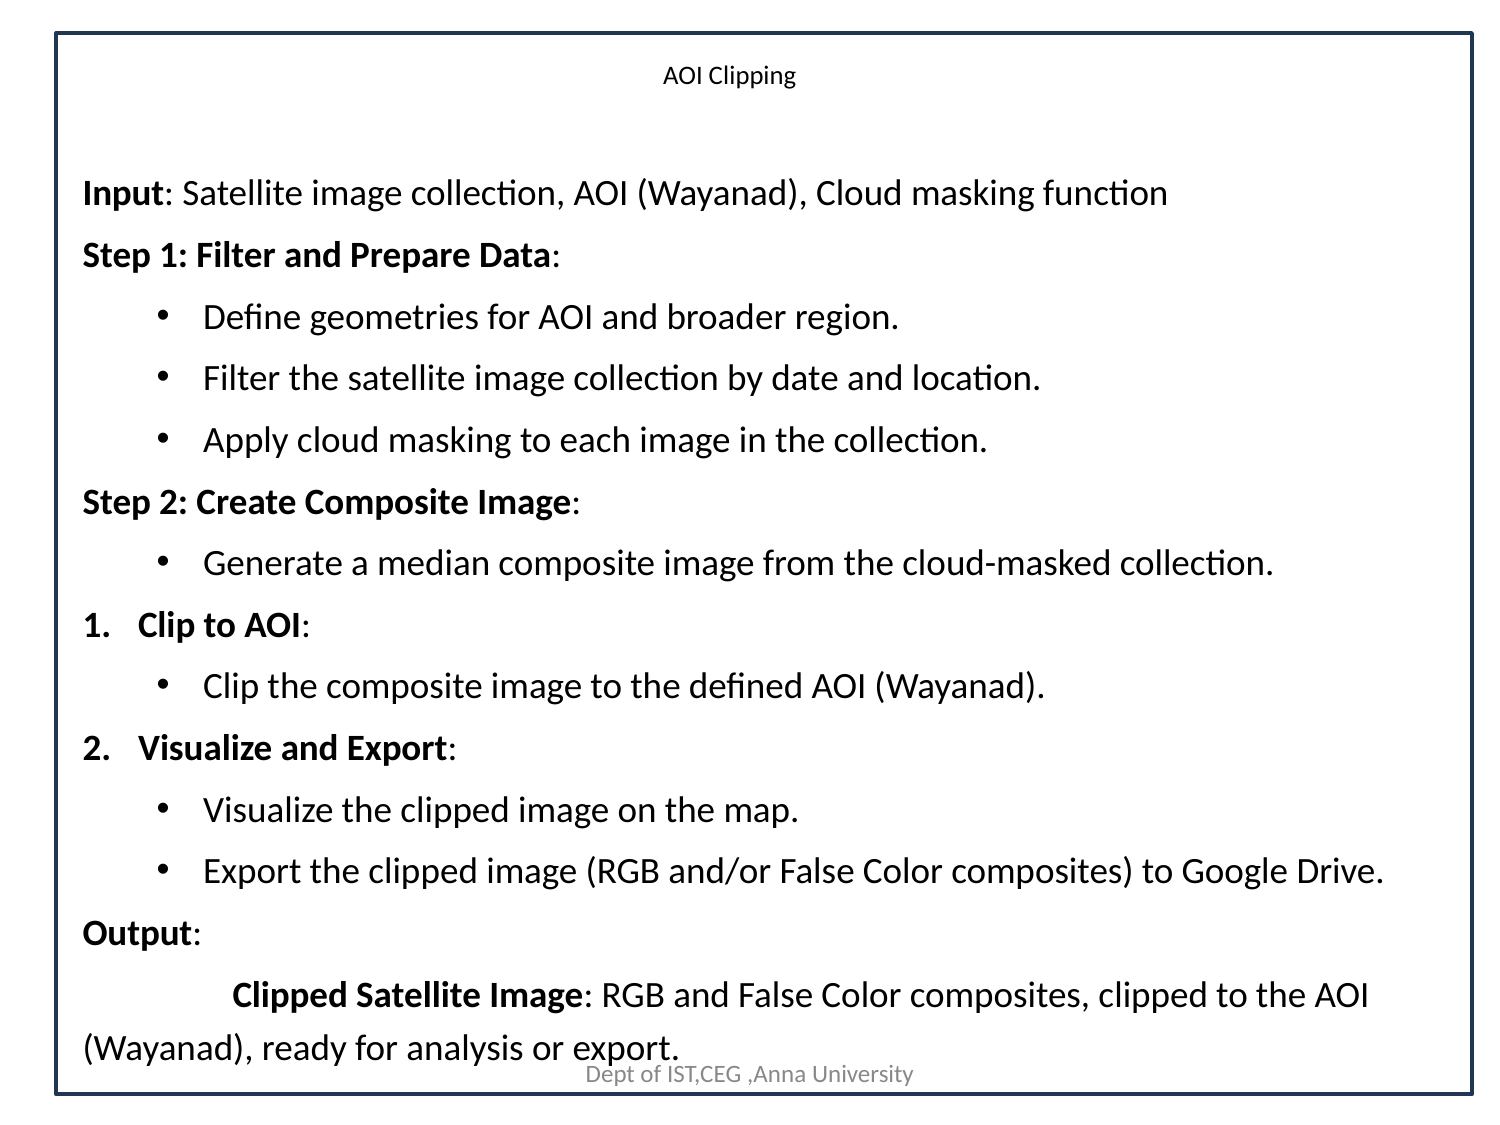

# AOI Clipping
Input: Satellite image collection, AOI (Wayanad), Cloud masking function
Step 1: Filter and Prepare Data:
Define geometries for AOI and broader region.
Filter the satellite image collection by date and location.
Apply cloud masking to each image in the collection.
Step 2: Create Composite Image:
Generate a median composite image from the cloud-masked collection.
Clip to AOI:
Clip the composite image to the defined AOI (Wayanad).
Visualize and Export:
Visualize the clipped image on the map.
Export the clipped image (RGB and/or False Color composites) to Google Drive.
Output:
	Clipped Satellite Image: RGB and False Color composites, clipped to the AOI 	(Wayanad), ready for analysis or export.
Dept of IST,CEG ,Anna University
31